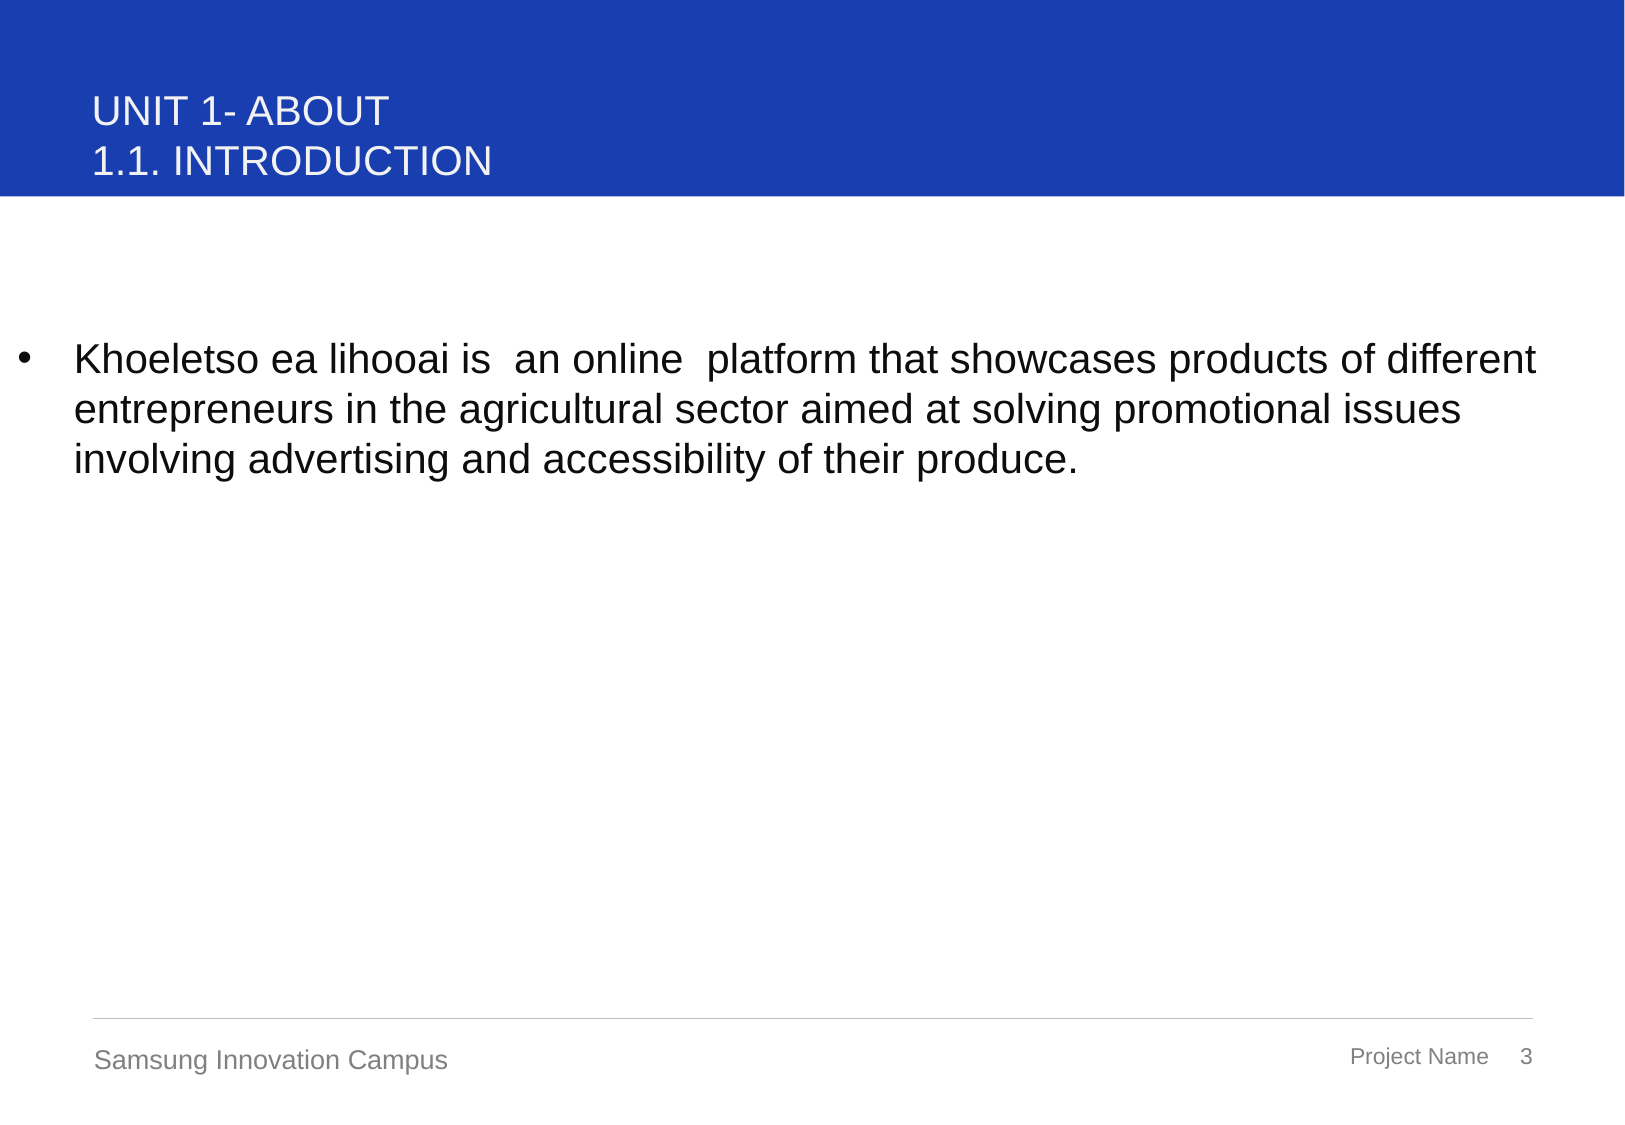

UNIT 1- ABOUT
1.1. INTRODUCTION

Khoeletso ea lihooai is  an online  platform that showcases products of different entrepreneurs in the agricultural sector aimed at solving promotional issues involving advertising and accessibility of their produce.

Khoeletsadvertising and accessibility of their produce